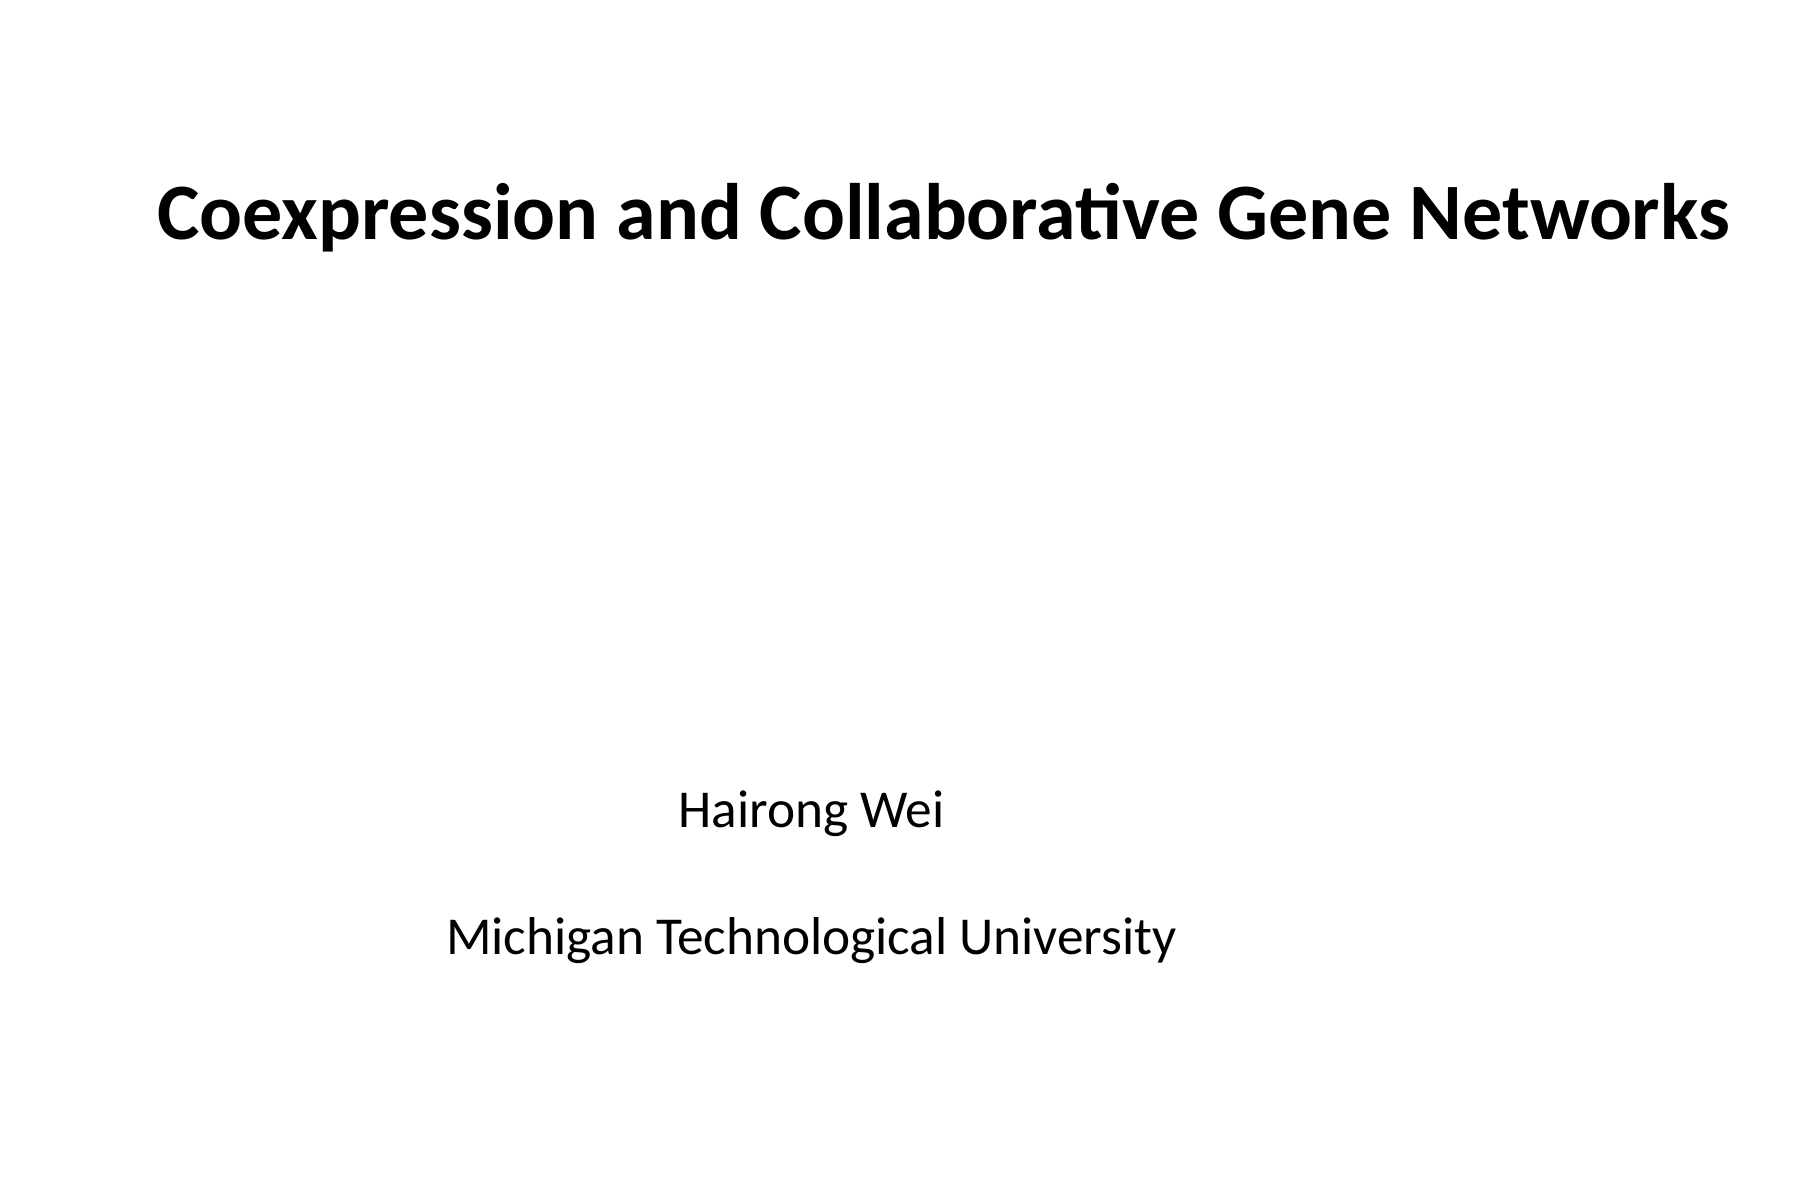

Coexpression and Collaborative Gene Networks

Hairong Wei

Michigan Technological University